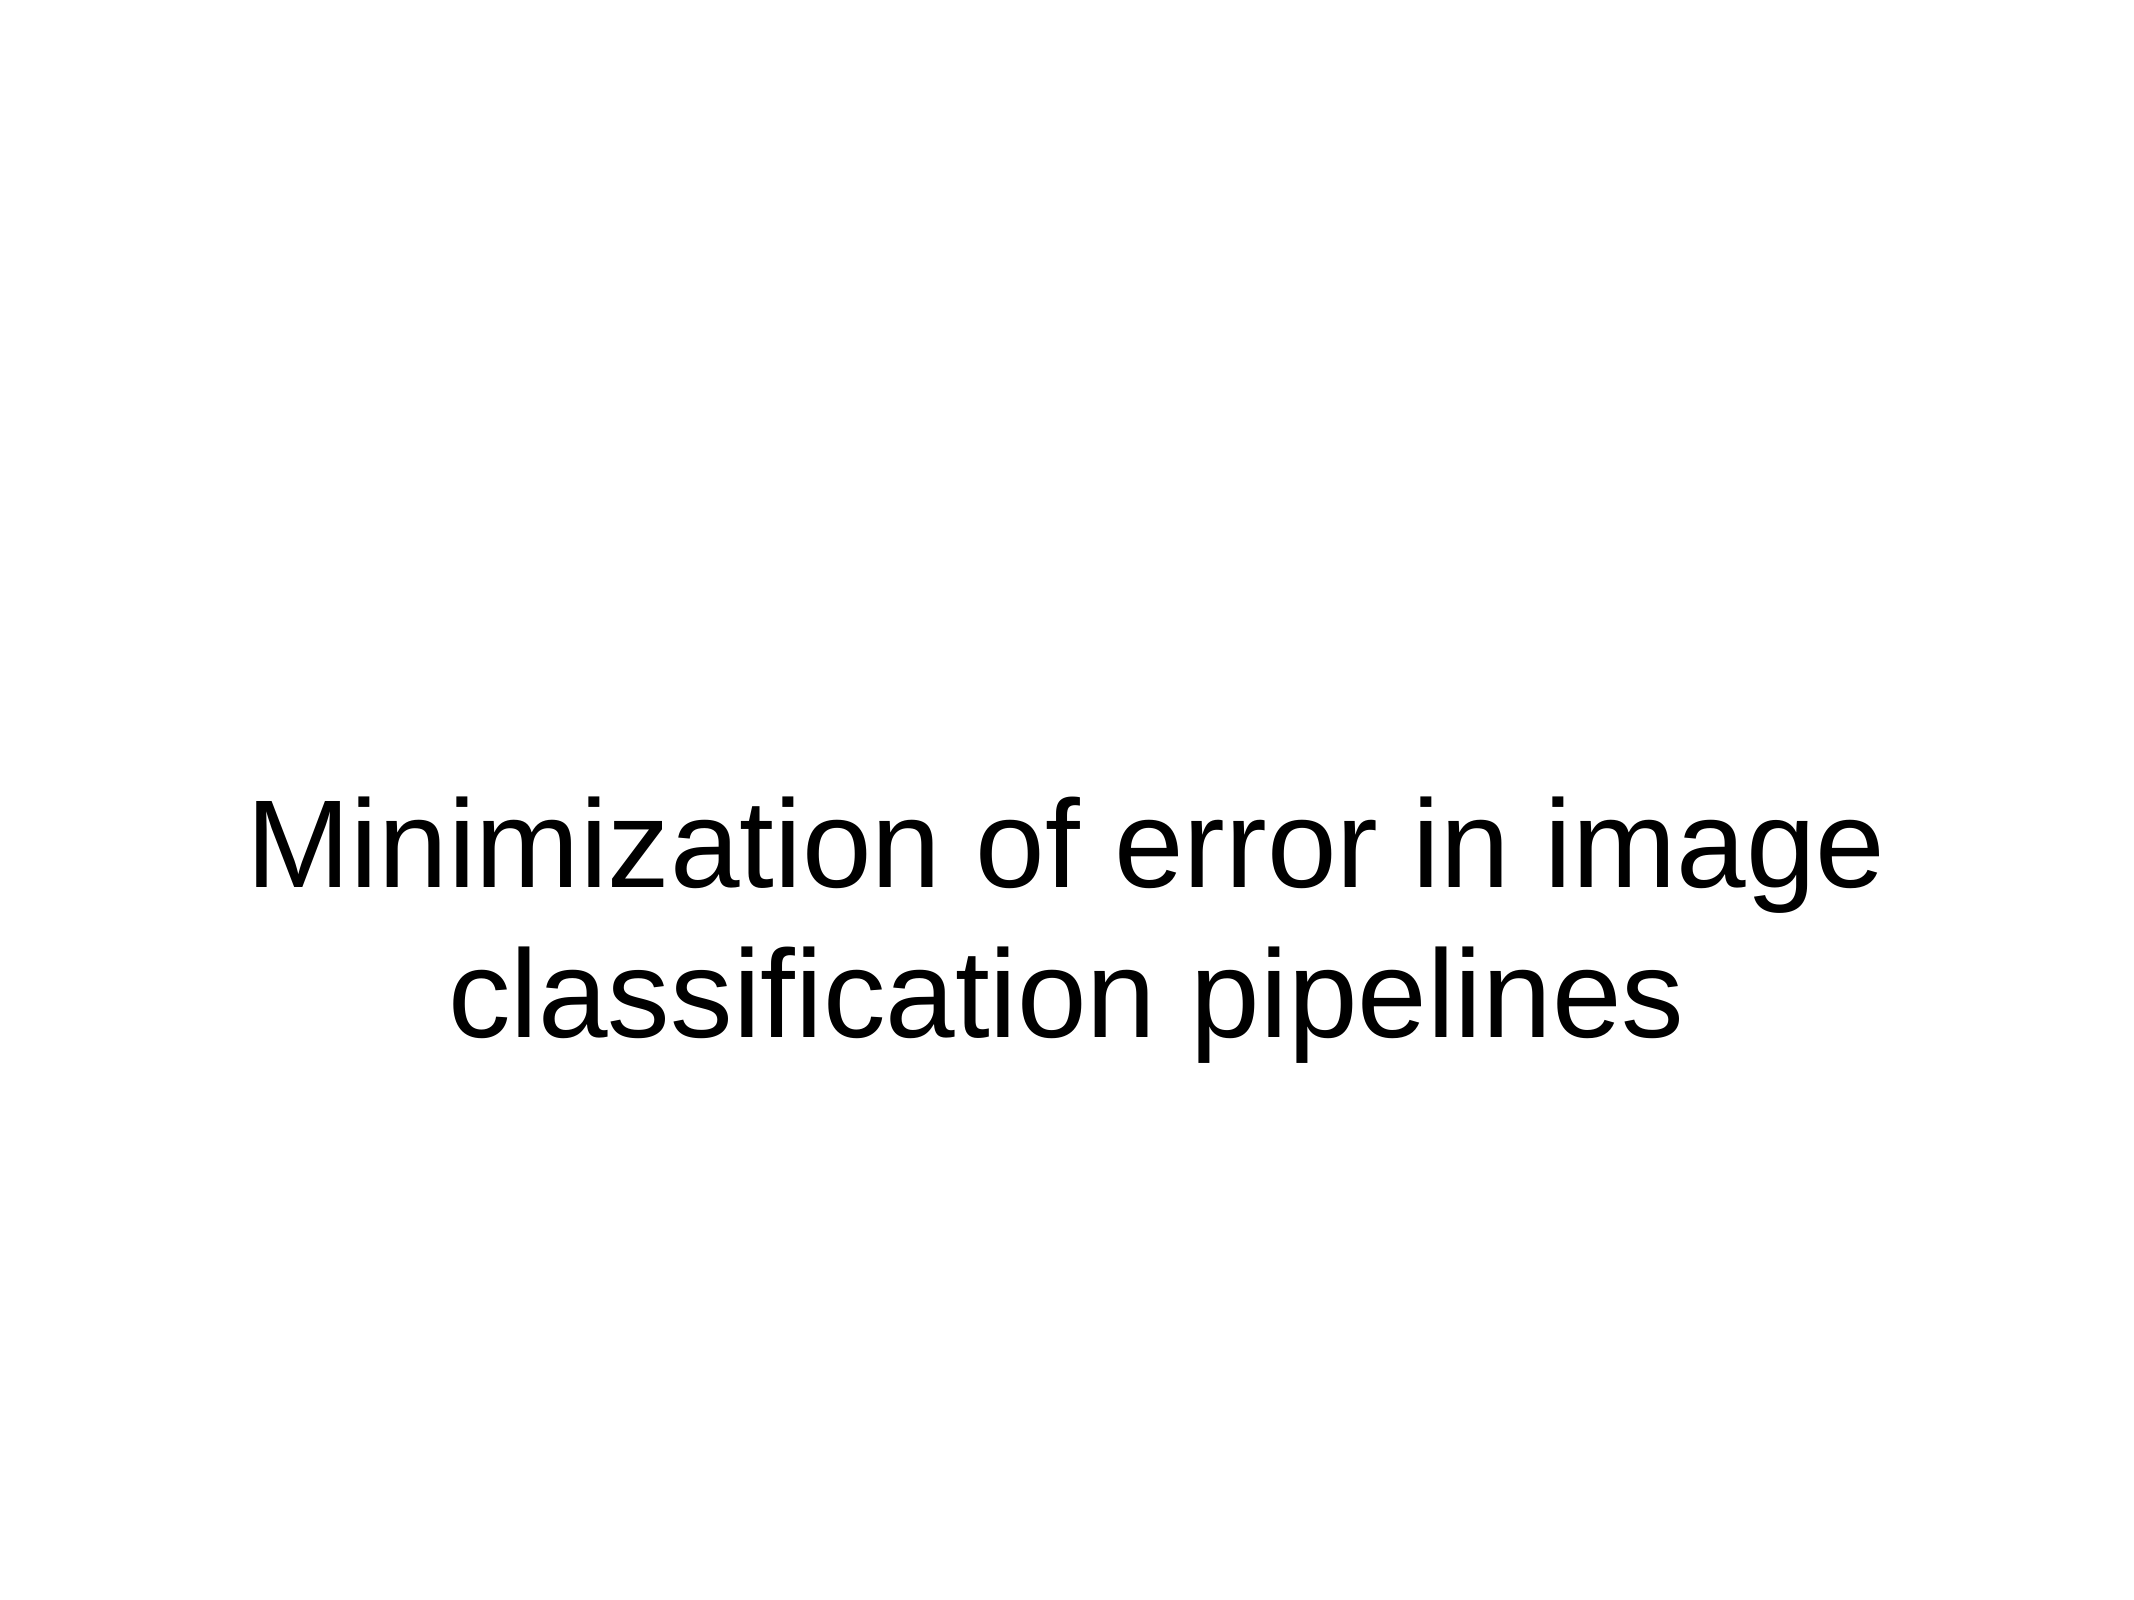

# Minimization of error in image classification pipelines